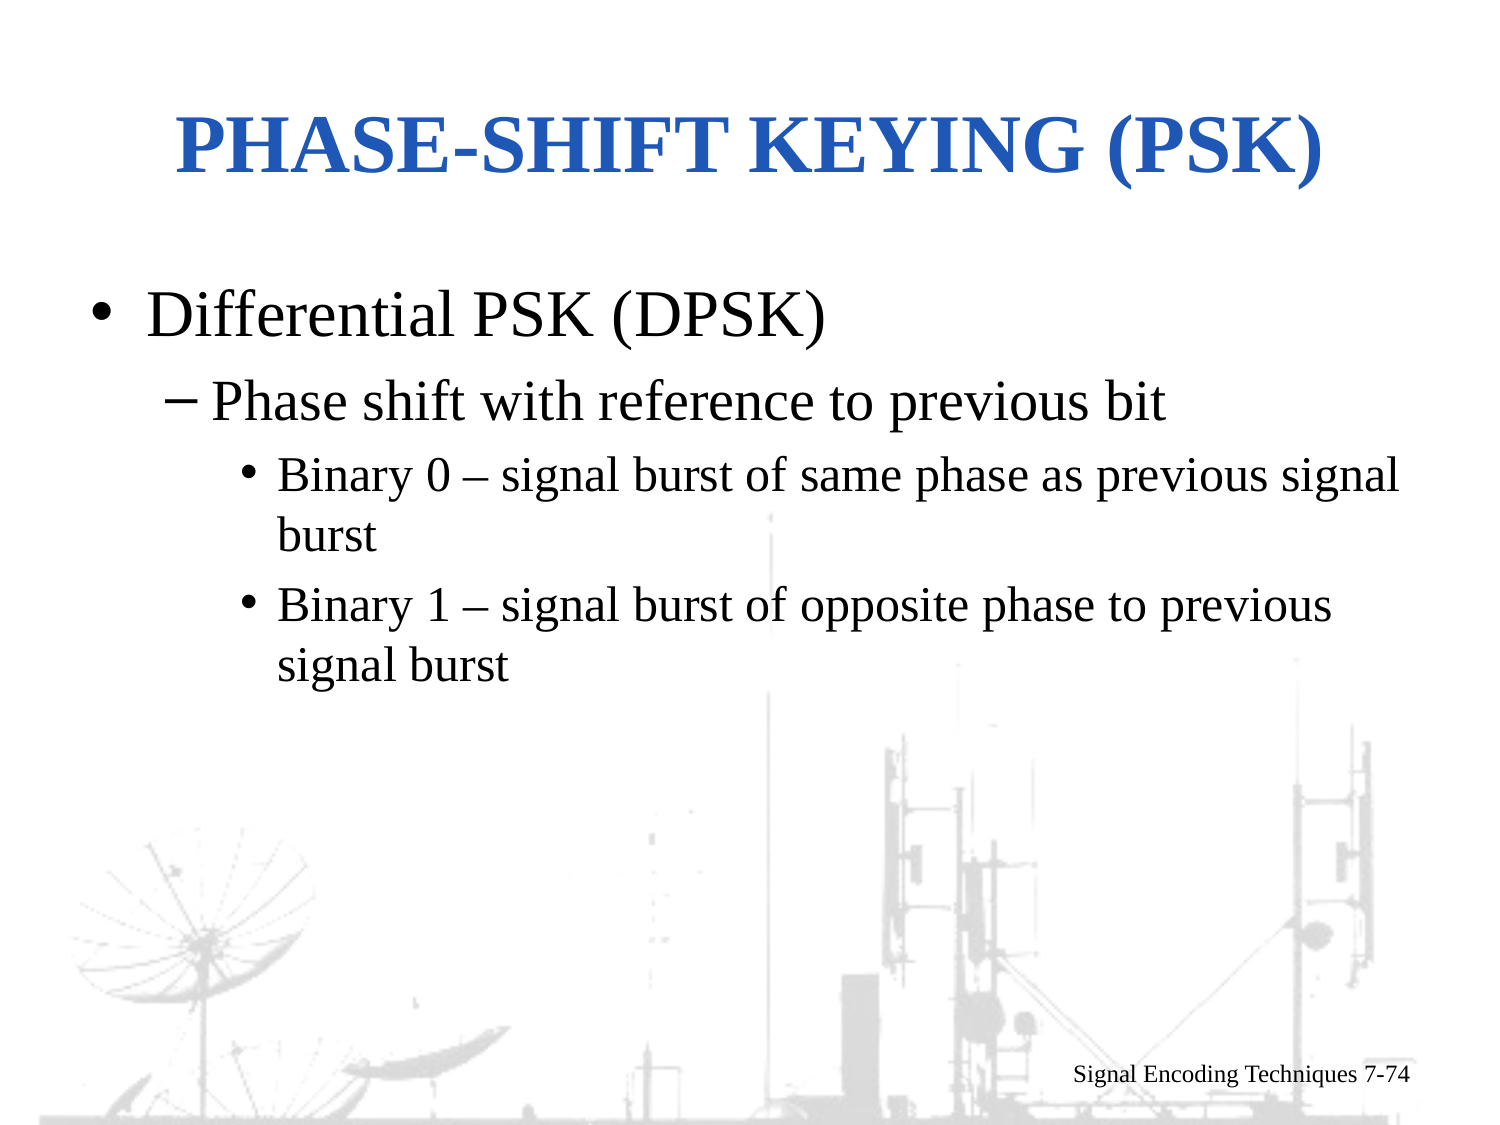

# Phase-Shift Keying (PSK)
Differential PSK (DPSK)
Phase shift with reference to previous bit
Binary 0 – signal burst of same phase as previous signal burst
Binary 1 – signal burst of opposite phase to previous signal burst
Signal Encoding Techniques 7-74